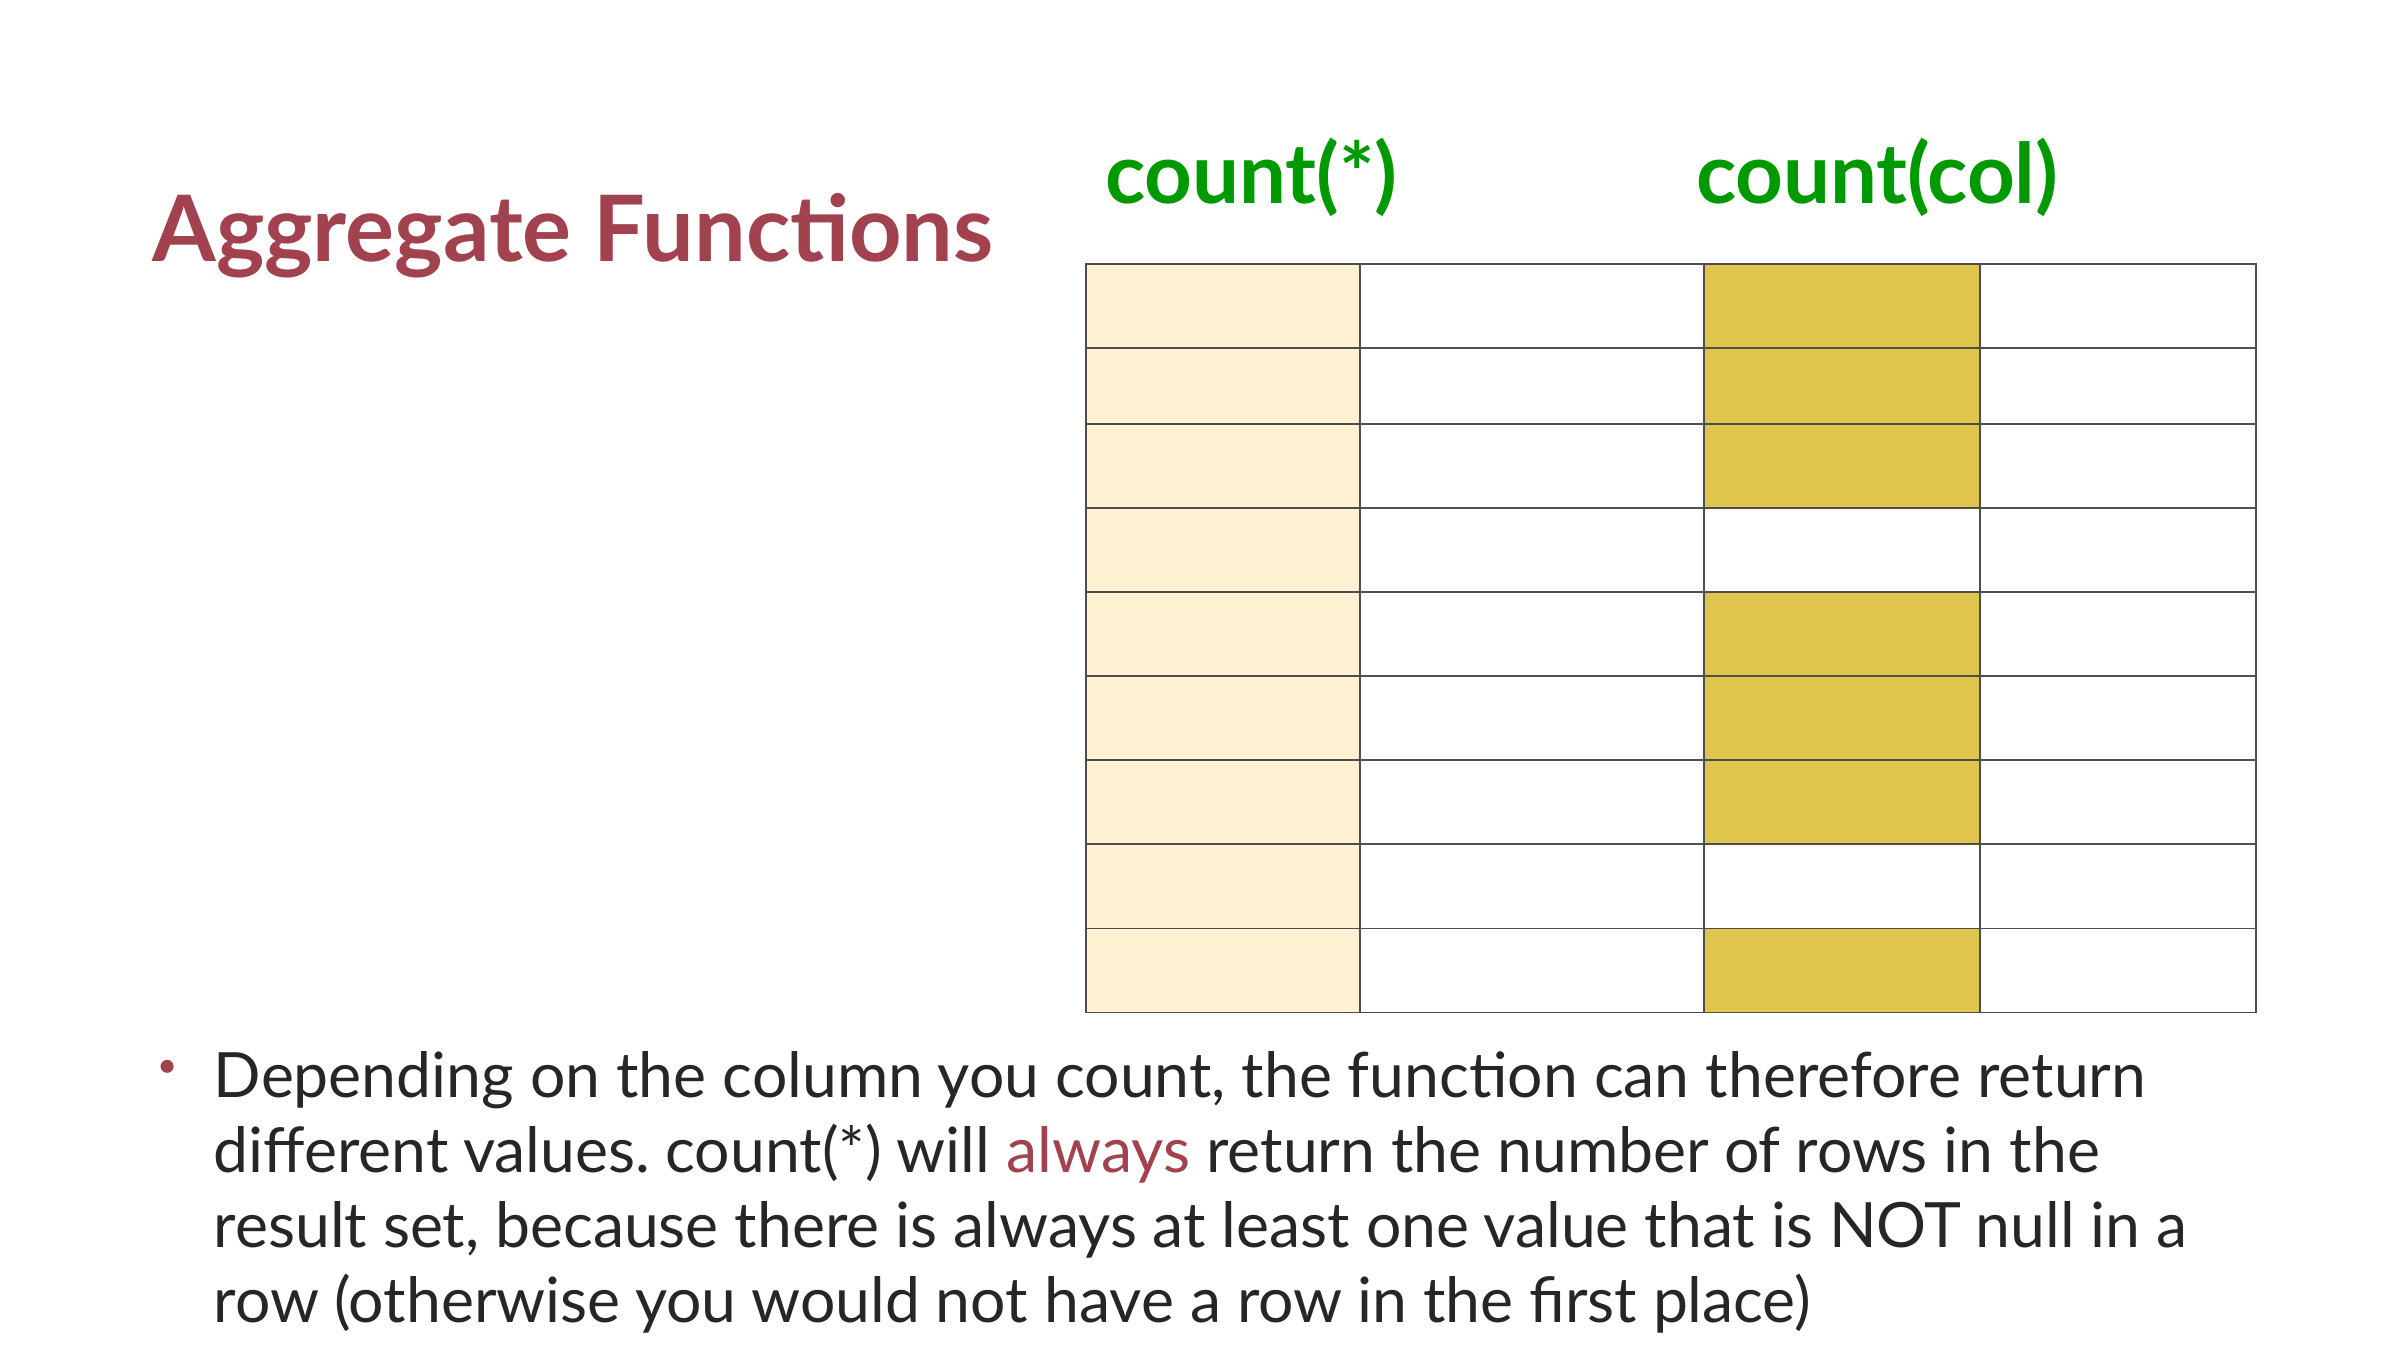

# Aggregate Functions
count(*)
count(col)
|  |  |  |  |
| --- | --- | --- | --- |
|  |  |  |  |
|  |  |  |  |
|  |  |  |  |
|  |  |  |  |
|  |  |  |  |
|  |  |  |  |
|  |  |  |  |
|  |  |  |  |

Depending on the column you count, the function can therefore return different values. count(*) will always return the number of rows in the result set, because there is always at least one value that is NOT null in a row (otherwise you would not have a row in the first place)